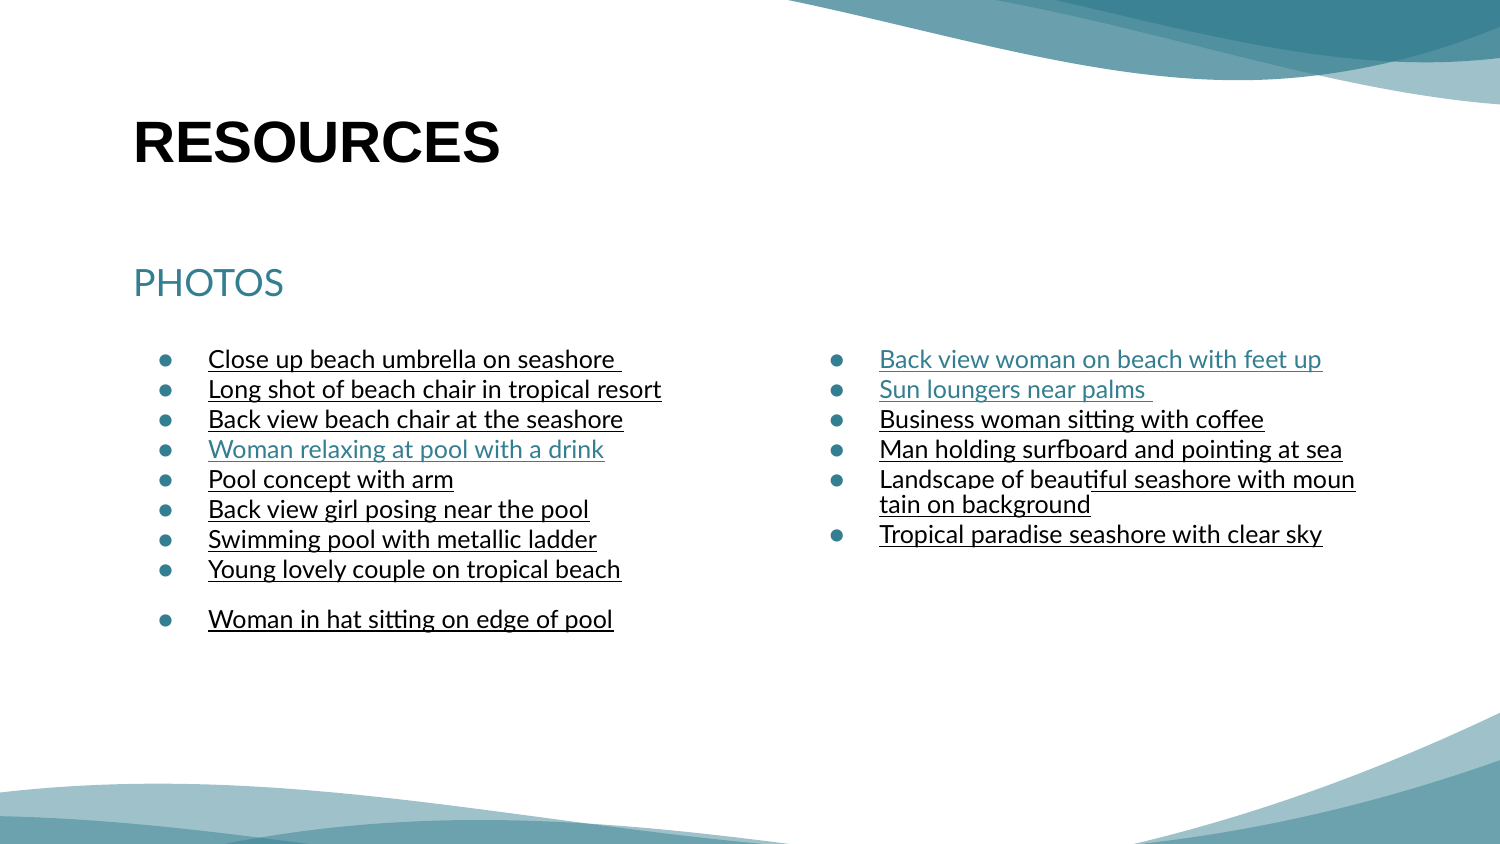

# RESOURCES
PHOTOS
Close up beach umbrella on seashore
Long shot of beach chair in tropical resort
Back view beach chair at the seashore
Woman relaxing at pool with a drink
Pool concept with arm
Back view girl posing near the pool
Swimming pool with metallic ladder
Young lovely couple on tropical beach
Woman in hat sitting on edge of pool
Back view woman on beach with feet up
Sun loungers near palms
Business woman sitting with coffee
Man holding surfboard and pointing at sea
Landscape of beautiful seashore with mountain on background
Tropical paradise seashore with clear sky